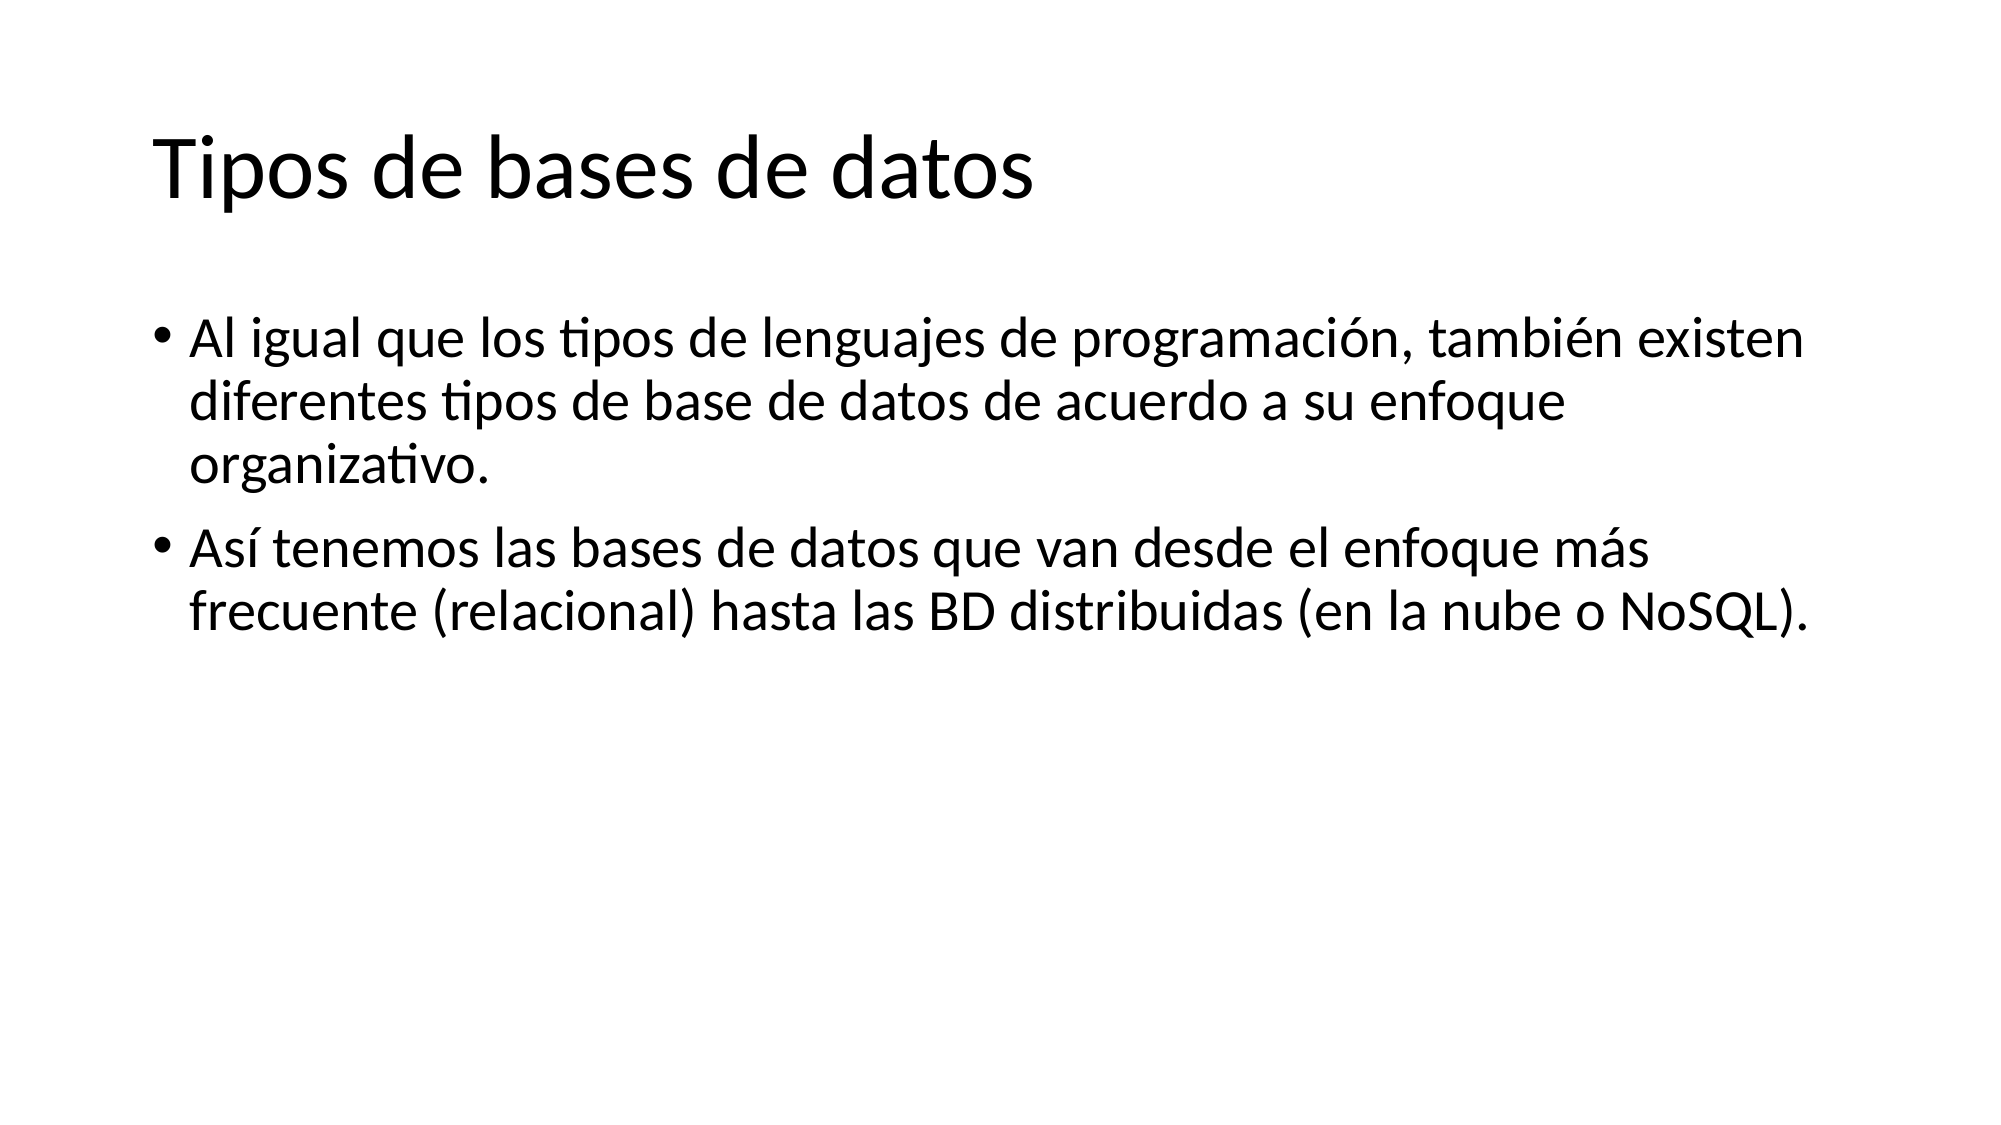

# Tipos de bases de datos
Al igual que los tipos de lenguajes de programación, también existen diferentes tipos de base de datos de acuerdo a su enfoque organizativo.
Así tenemos las bases de datos que van desde el enfoque más frecuente (relacional) hasta las BD distribuidas (en la nube o NoSQL).